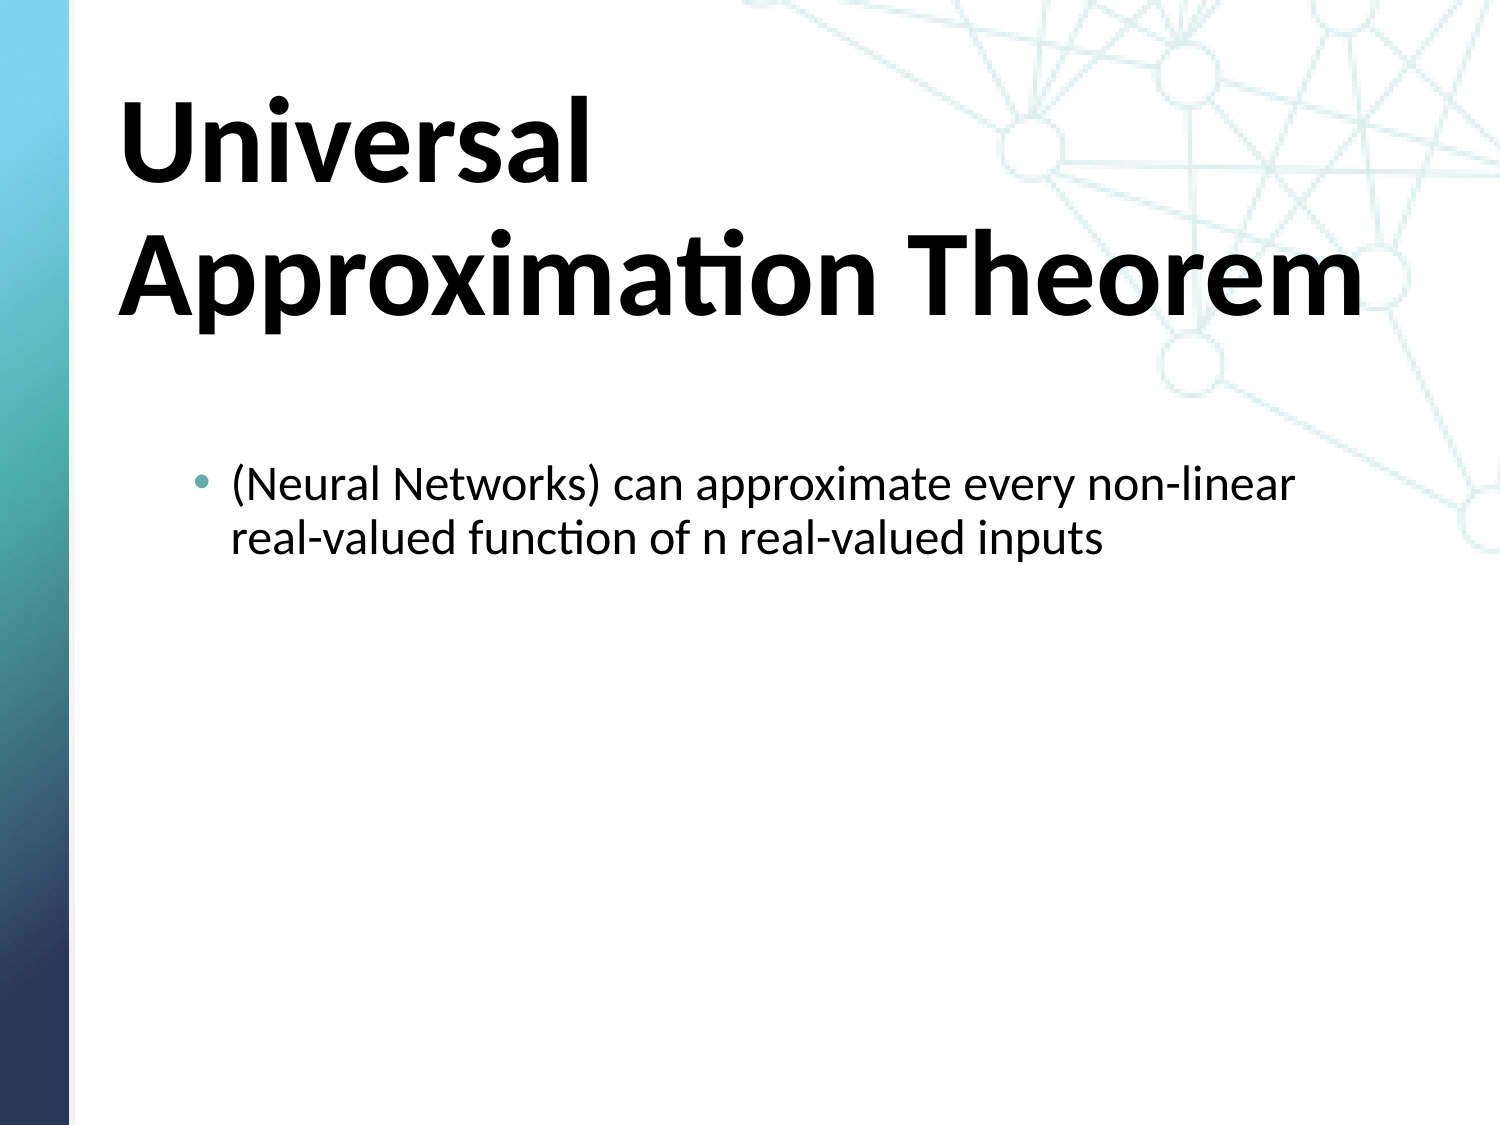

# Universal Approximation Theorem
(Neural Networks) can approximate every non-linear real-valued function of n real-valued inputs